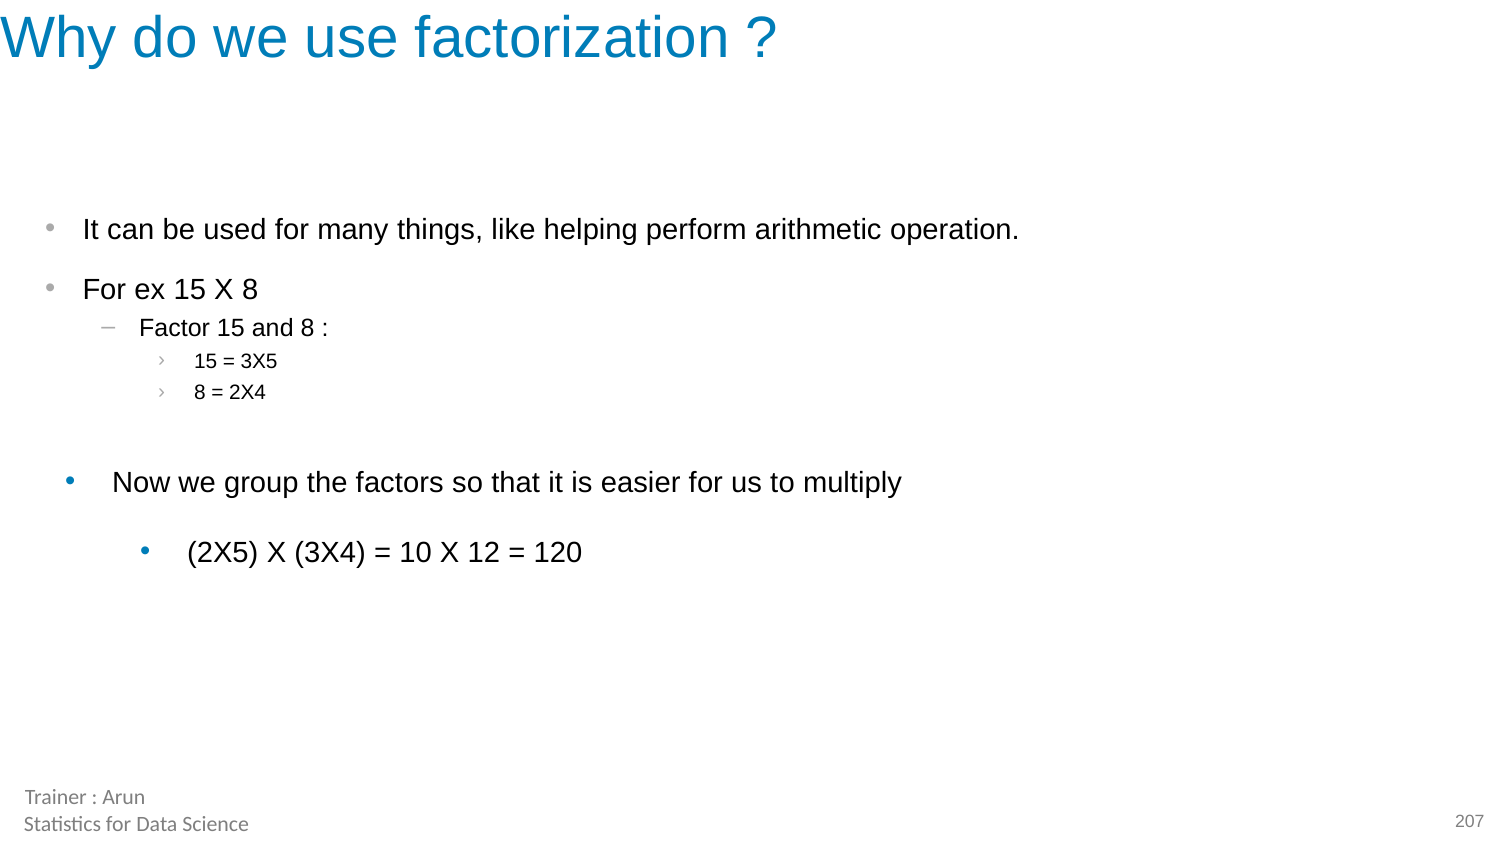

# Why do we use factorization ?
It can be used for many things, like helping perform arithmetic operation.
For ex 15 X 8
Factor 15 and 8 :
15 = 3X5
8 = 2X4
Now we group the factors so that it is easier for us to multiply

(2X5) X (3X4) = 10 X 12 = 120